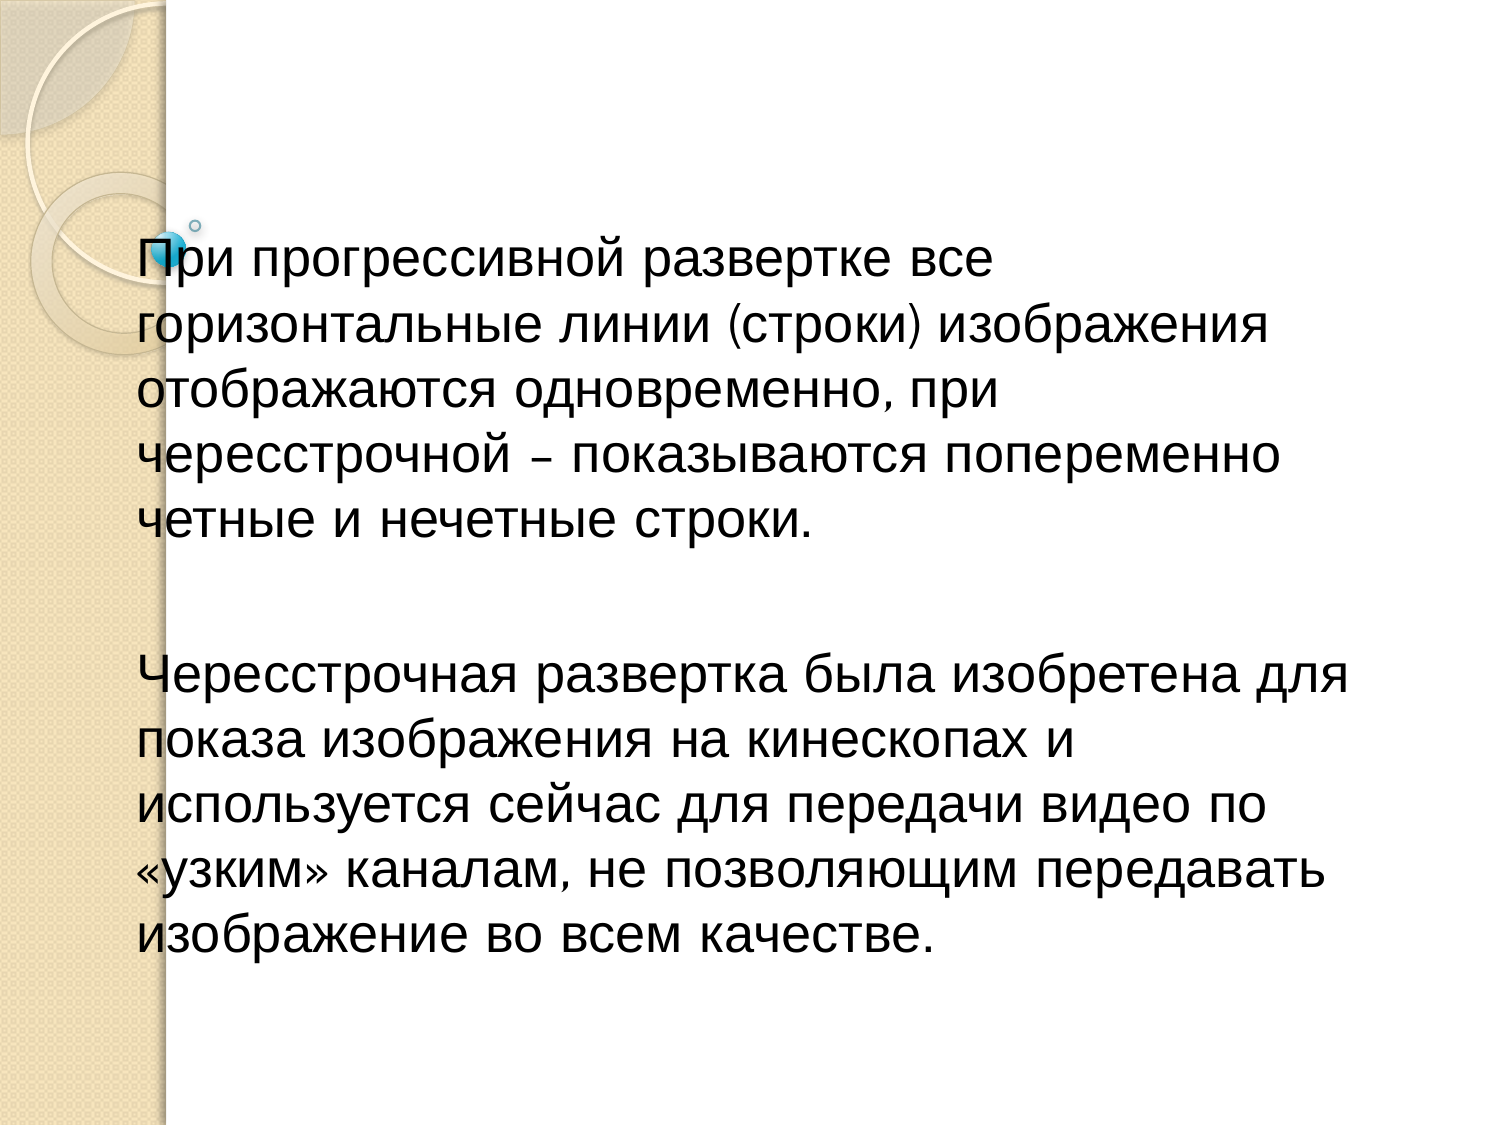

При прогрессивной развертке все горизонтальные линии (строки) изображения отображаются одновременно, при чересстрочной – показываются попеременно четные и нечетные строки.

Чересстрочная развертка была изобретена для показа изображения на кинескопах и используется сейчас для передачи видео по «узким» каналам, не позволяющим передавать изображение во всем качестве.